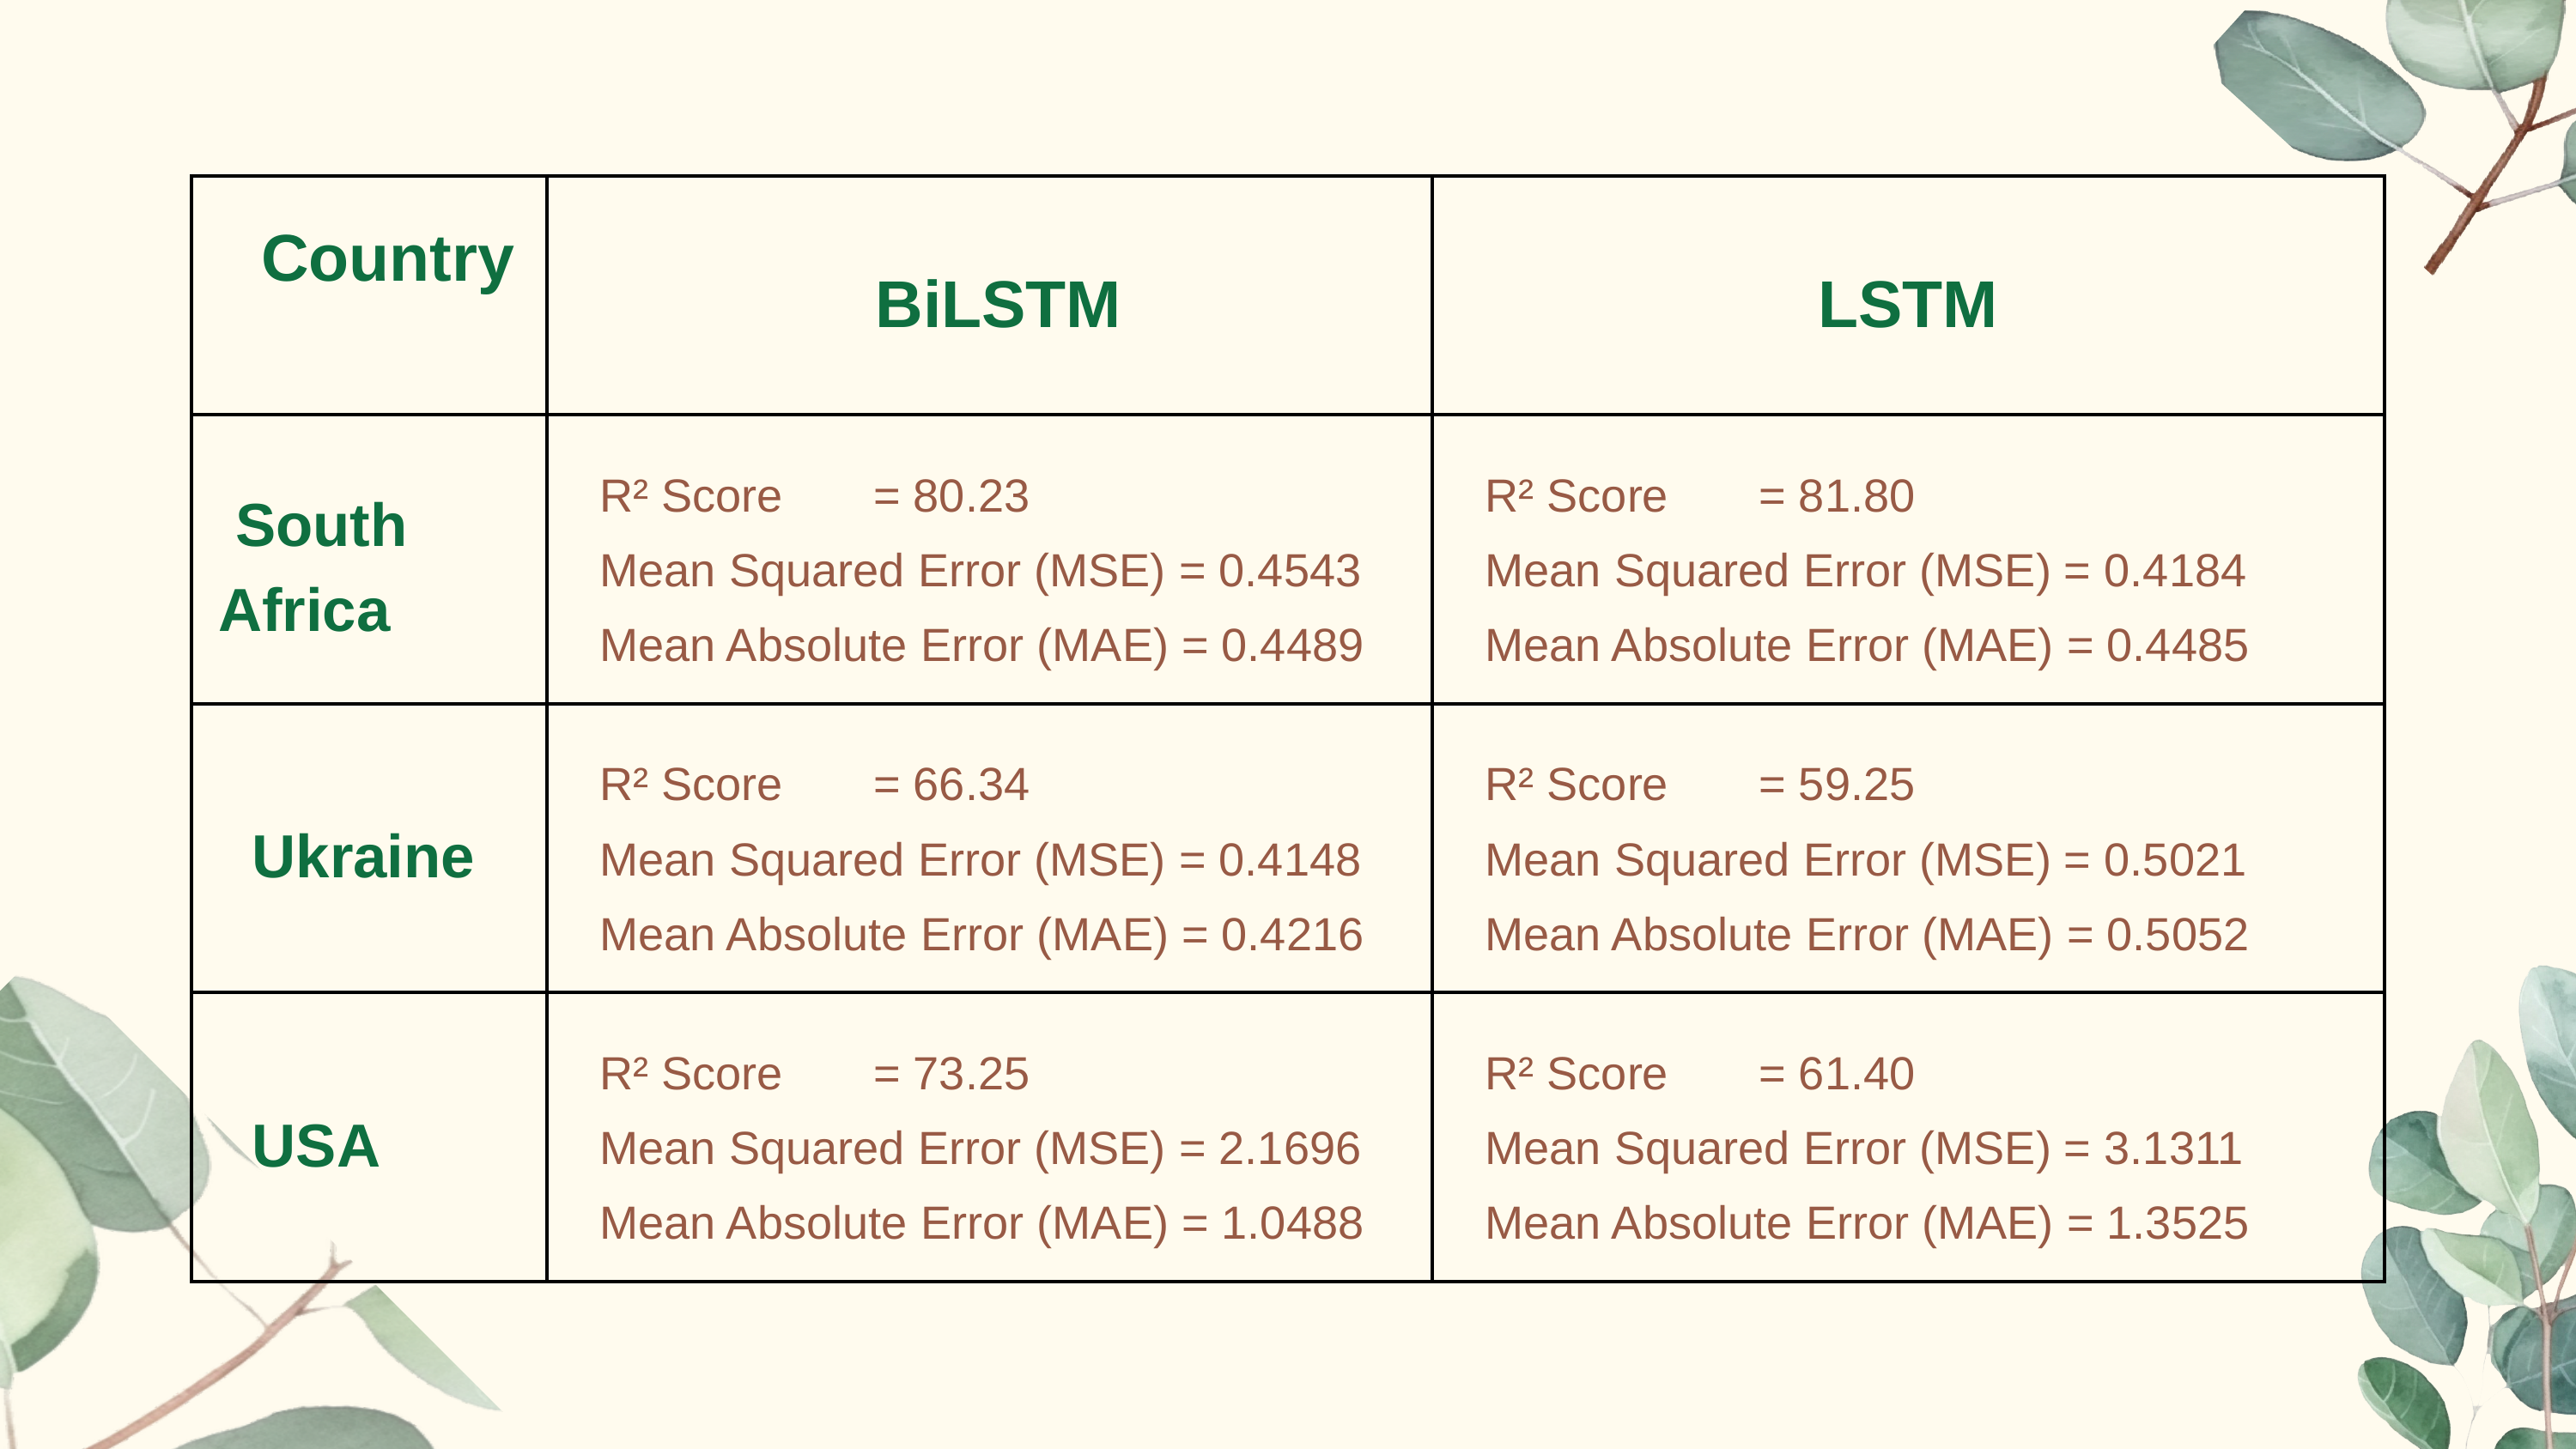

| Country | BiLSTM | LSTM |
| --- | --- | --- |
| South Africa | R² Score       = 80.23 Mean Squared Error (MSE) = 0.4543 Mean Absolute Error (MAE) = 0.4489 | R² Score       = 81.80 Mean Squared Error (MSE) = 0.4184 Mean Absolute Error (MAE) = 0.4485 |
| Ukraine | R² Score       = 66.34 Mean Squared Error (MSE) = 0.4148 Mean Absolute Error (MAE) = 0.4216 | R² Score       = 59.25 Mean Squared Error (MSE) = 0.5021 Mean Absolute Error (MAE) = 0.5052 |
| USA | R² Score       = 73.25 Mean Squared Error (MSE) = 2.1696 Mean Absolute Error (MAE) = 1.0488 | R² Score       = 61.40 Mean Squared Error (MSE) = 3.1311 Mean Absolute Error (MAE) = 1.3525 |